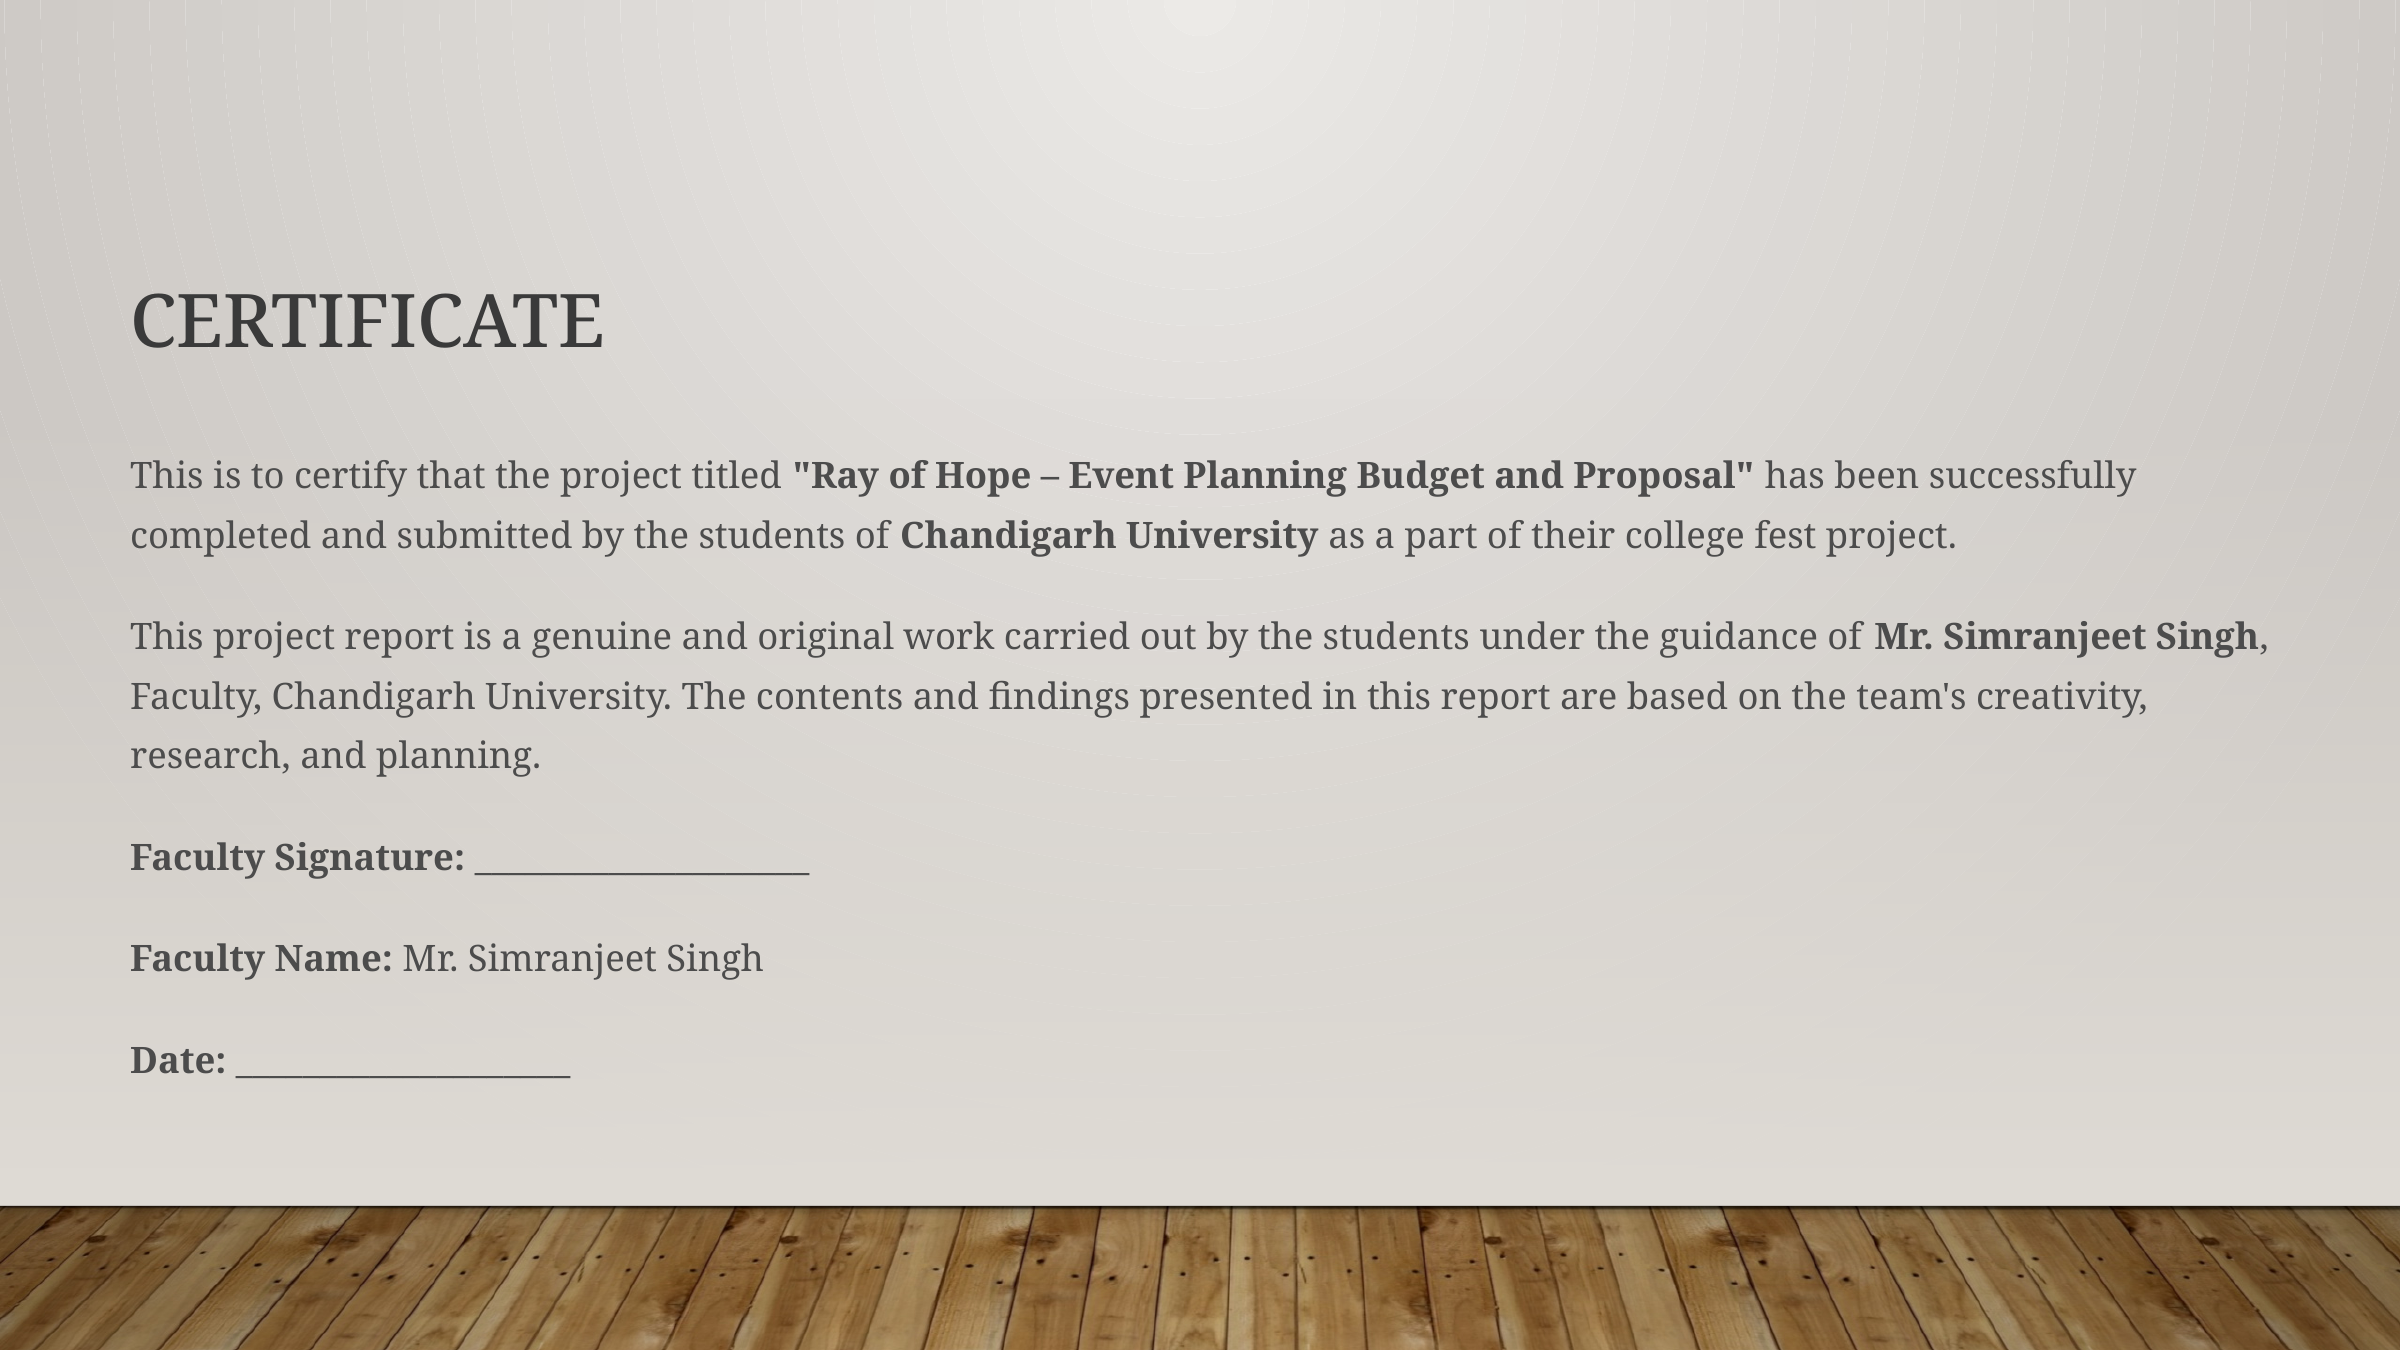

CERTIFICATE
This is to certify that the project titled "Ray of Hope – Event Planning Budget and Proposal" has been successfully completed and submitted by the students of Chandigarh University as a part of their college fest project.
This project report is a genuine and original work carried out by the students under the guidance of Mr. Simranjeet Singh, Faculty, Chandigarh University. The contents and findings presented in this report are based on the team's creativity, research, and planning.
Faculty Signature: ____________________
Faculty Name: Mr. Simranjeet Singh
Date: ____________________